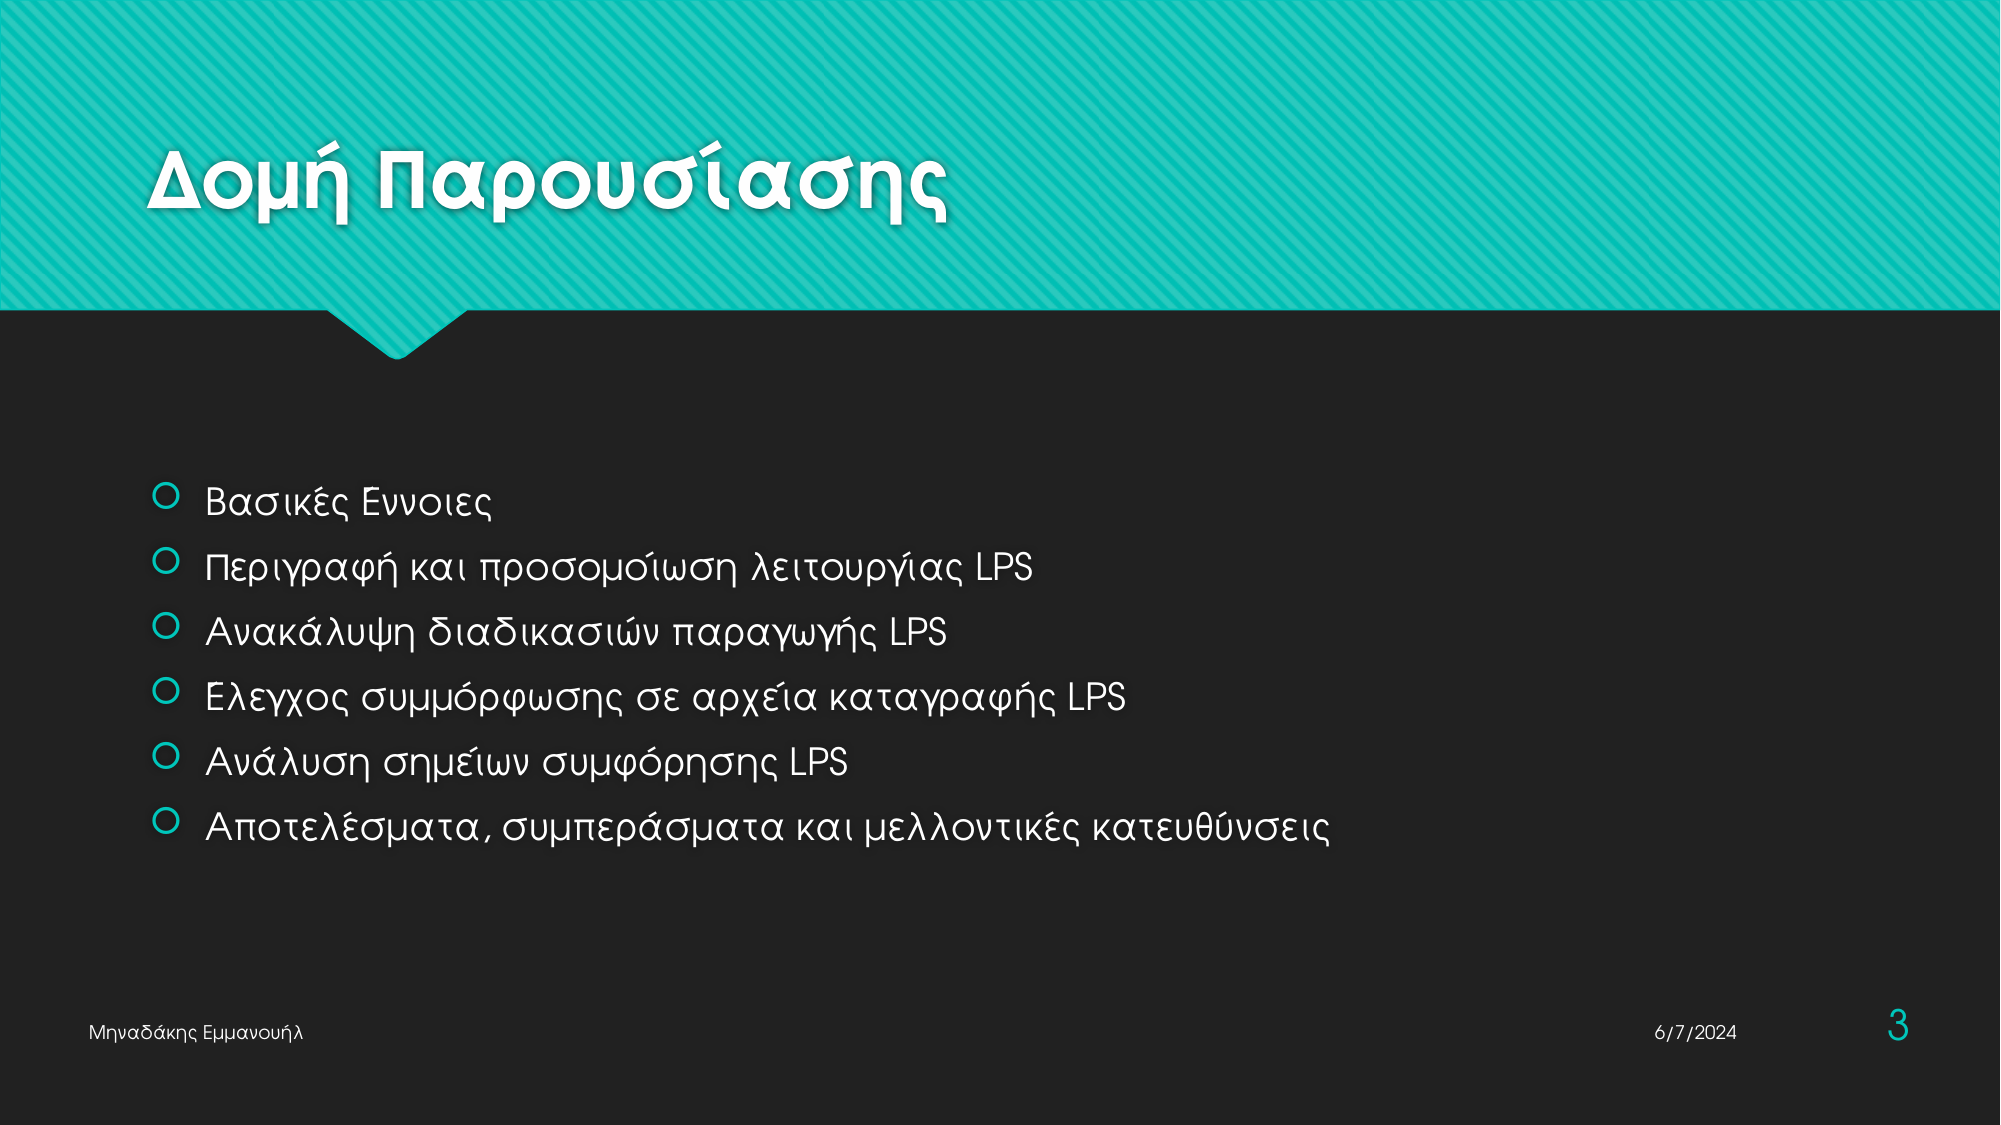

# Δομή Παρουσίασης
Βασικές Έννοιες
Περιγραφή και προσομοίωση λειτουργίας LPS
Ανακάλυψη διαδικασιών παραγωγής LPS
Έλεγχος συμμόρφωσης σε αρχεία καταγραφής LPS
Ανάλυση σημείων συμφόρησης LPS
Αποτελέσματα, συμπεράσματα και μελλοντικές κατευθύνσεις
3
Μηναδάκης Εμμανουήλ
6/7/2024